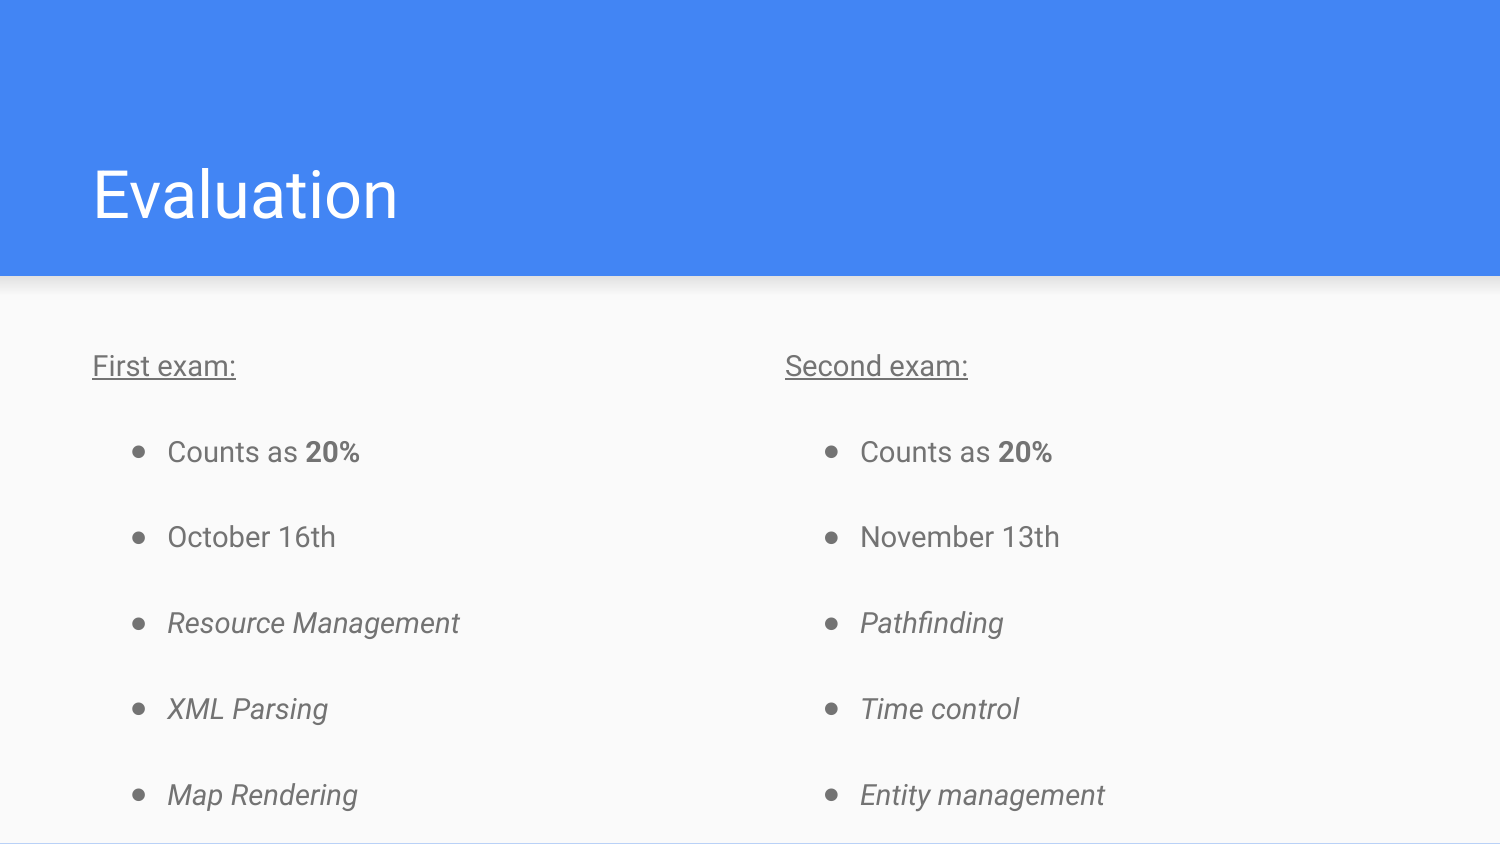

# Evaluation
First exam:
Counts as 20%
October 16th
Resource Management
XML Parsing
Map Rendering
Second exam:
Counts as 20%
November 13th
Pathfinding
Time control
Entity management